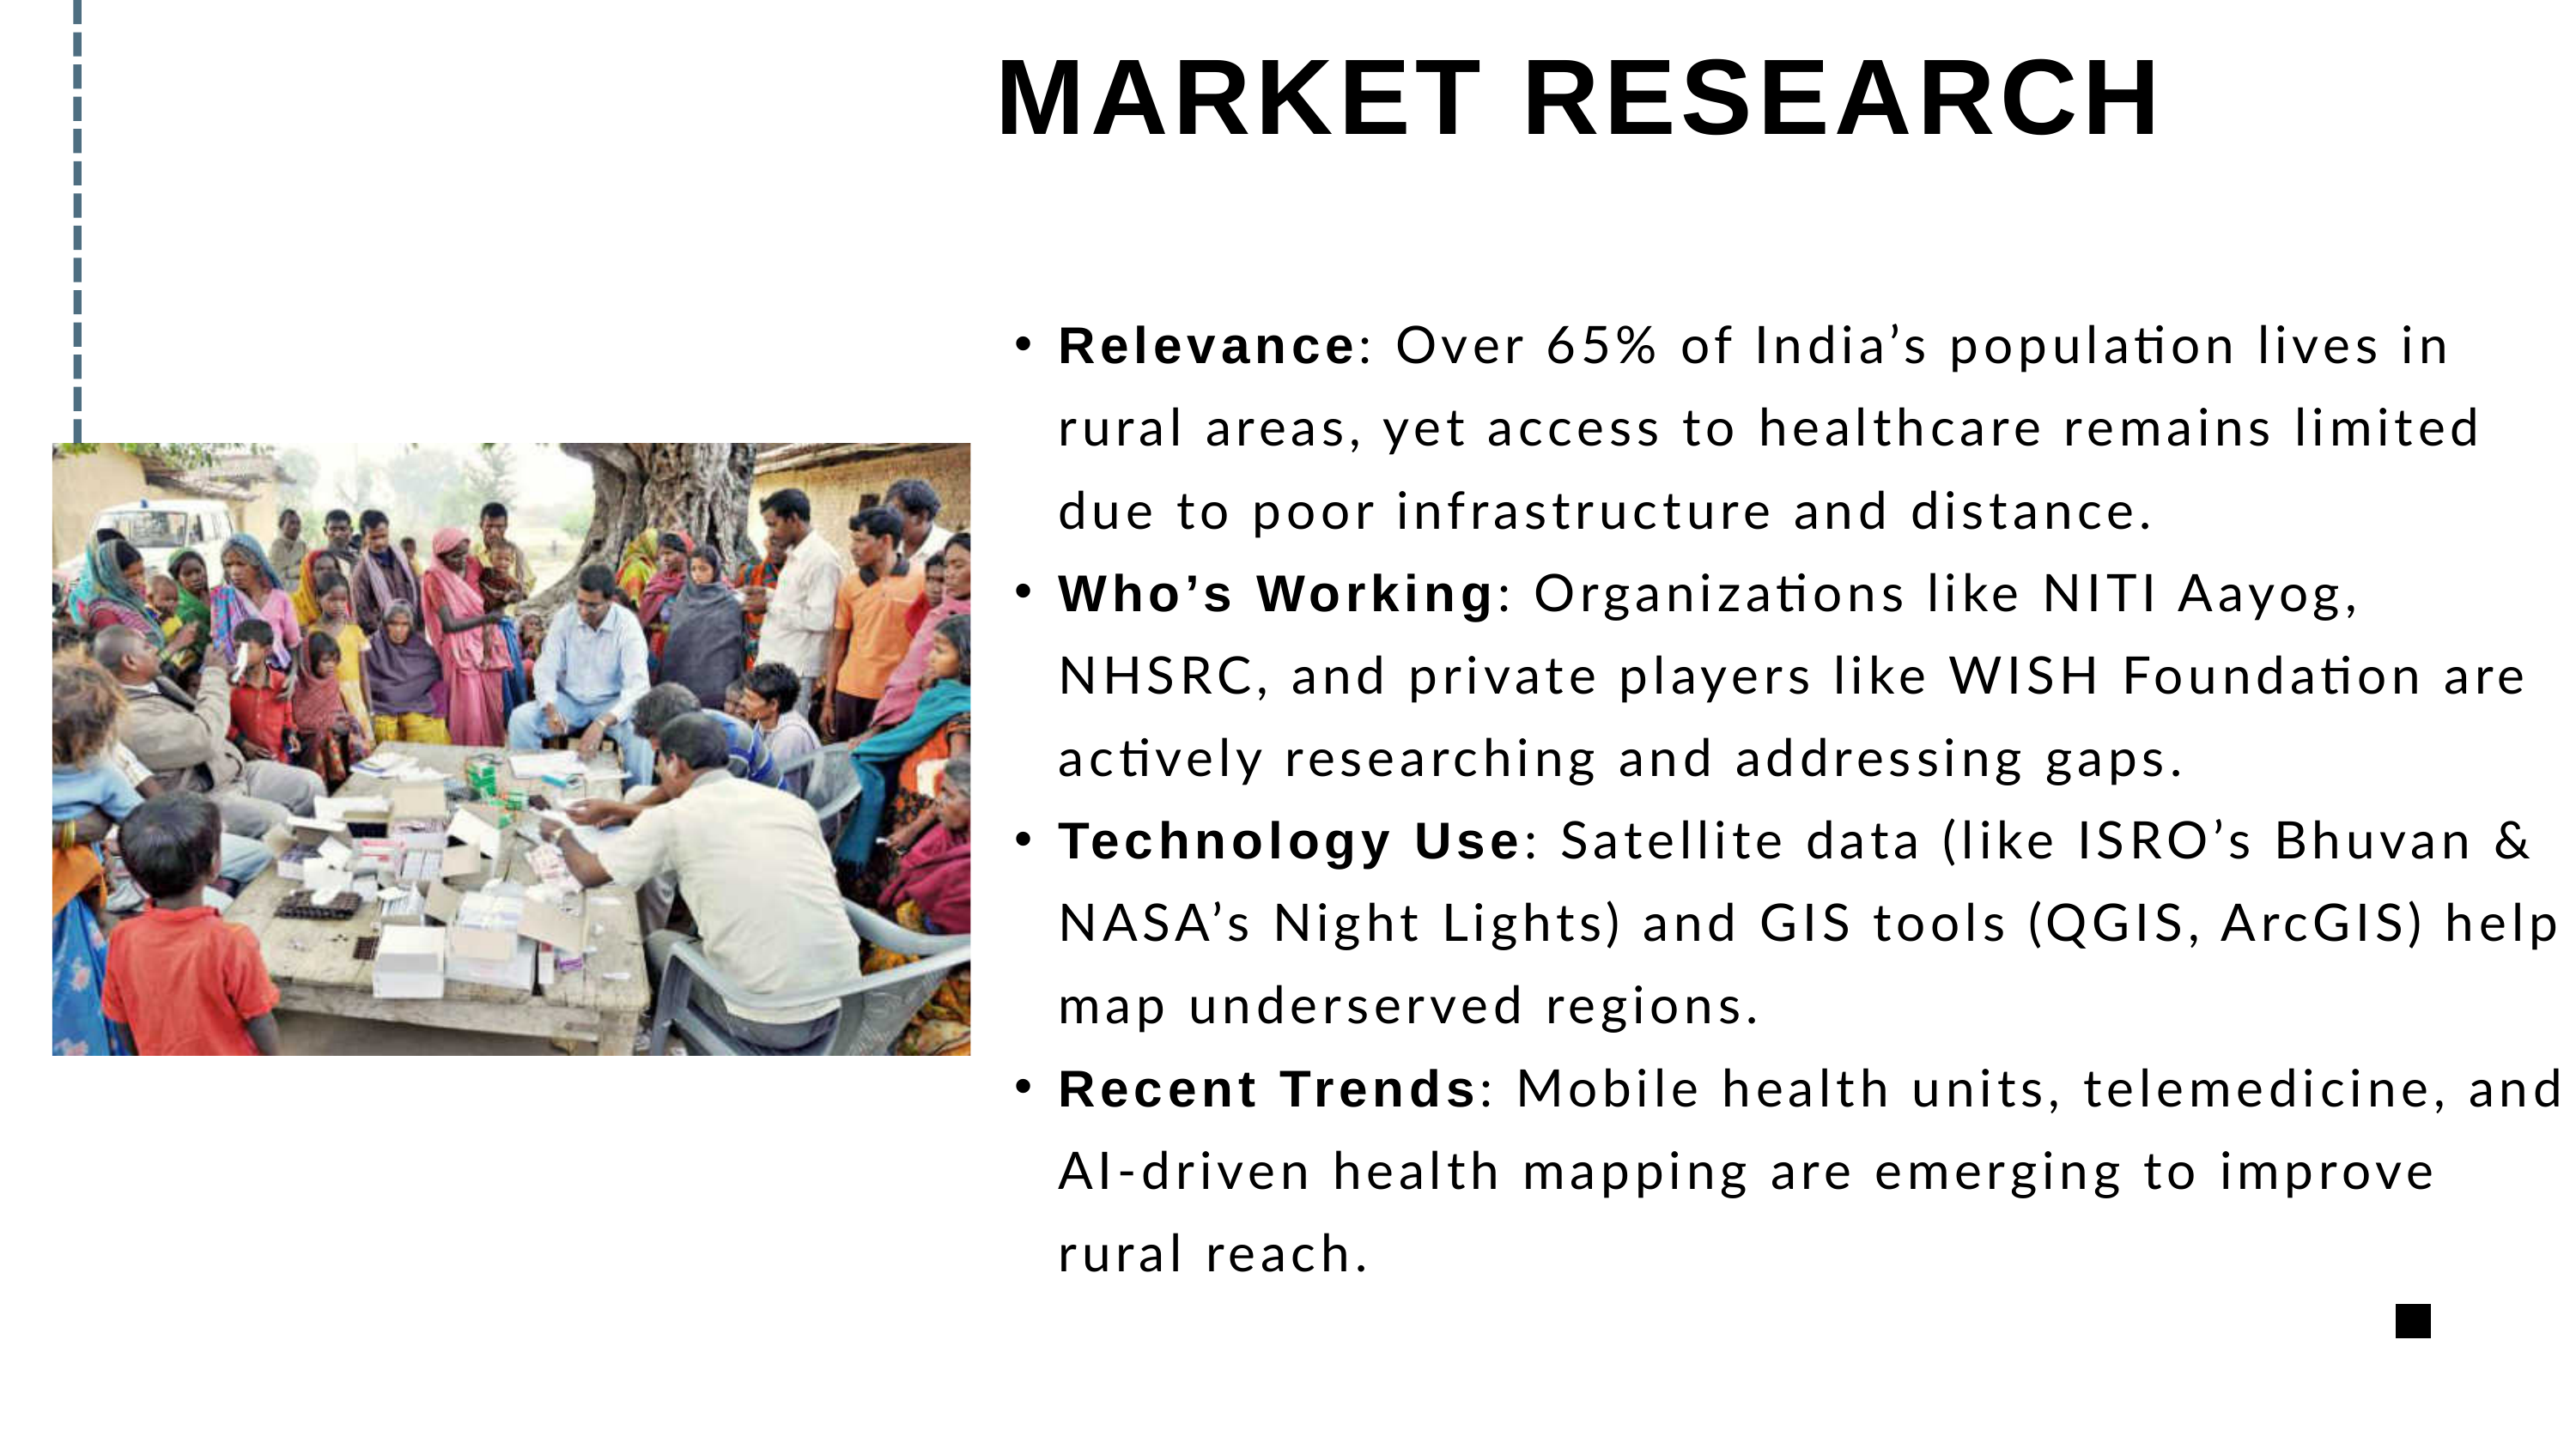

MARKET RESEARCH
Relevance: Over 65% of India’s population lives in rural areas, yet access to healthcare remains limited due to poor infrastructure and distance.
Who’s Working: Organizations like NITI Aayog, NHSRC, and private players like WISH Foundation are actively researching and addressing gaps.
Technology Use: Satellite data (like ISRO’s Bhuvan & NASA’s Night Lights) and GIS tools (QGIS, ArcGIS) help map underserved regions.
Recent Trends: Mobile health units, telemedicine, and AI-driven health mapping are emerging to improve rural reach.